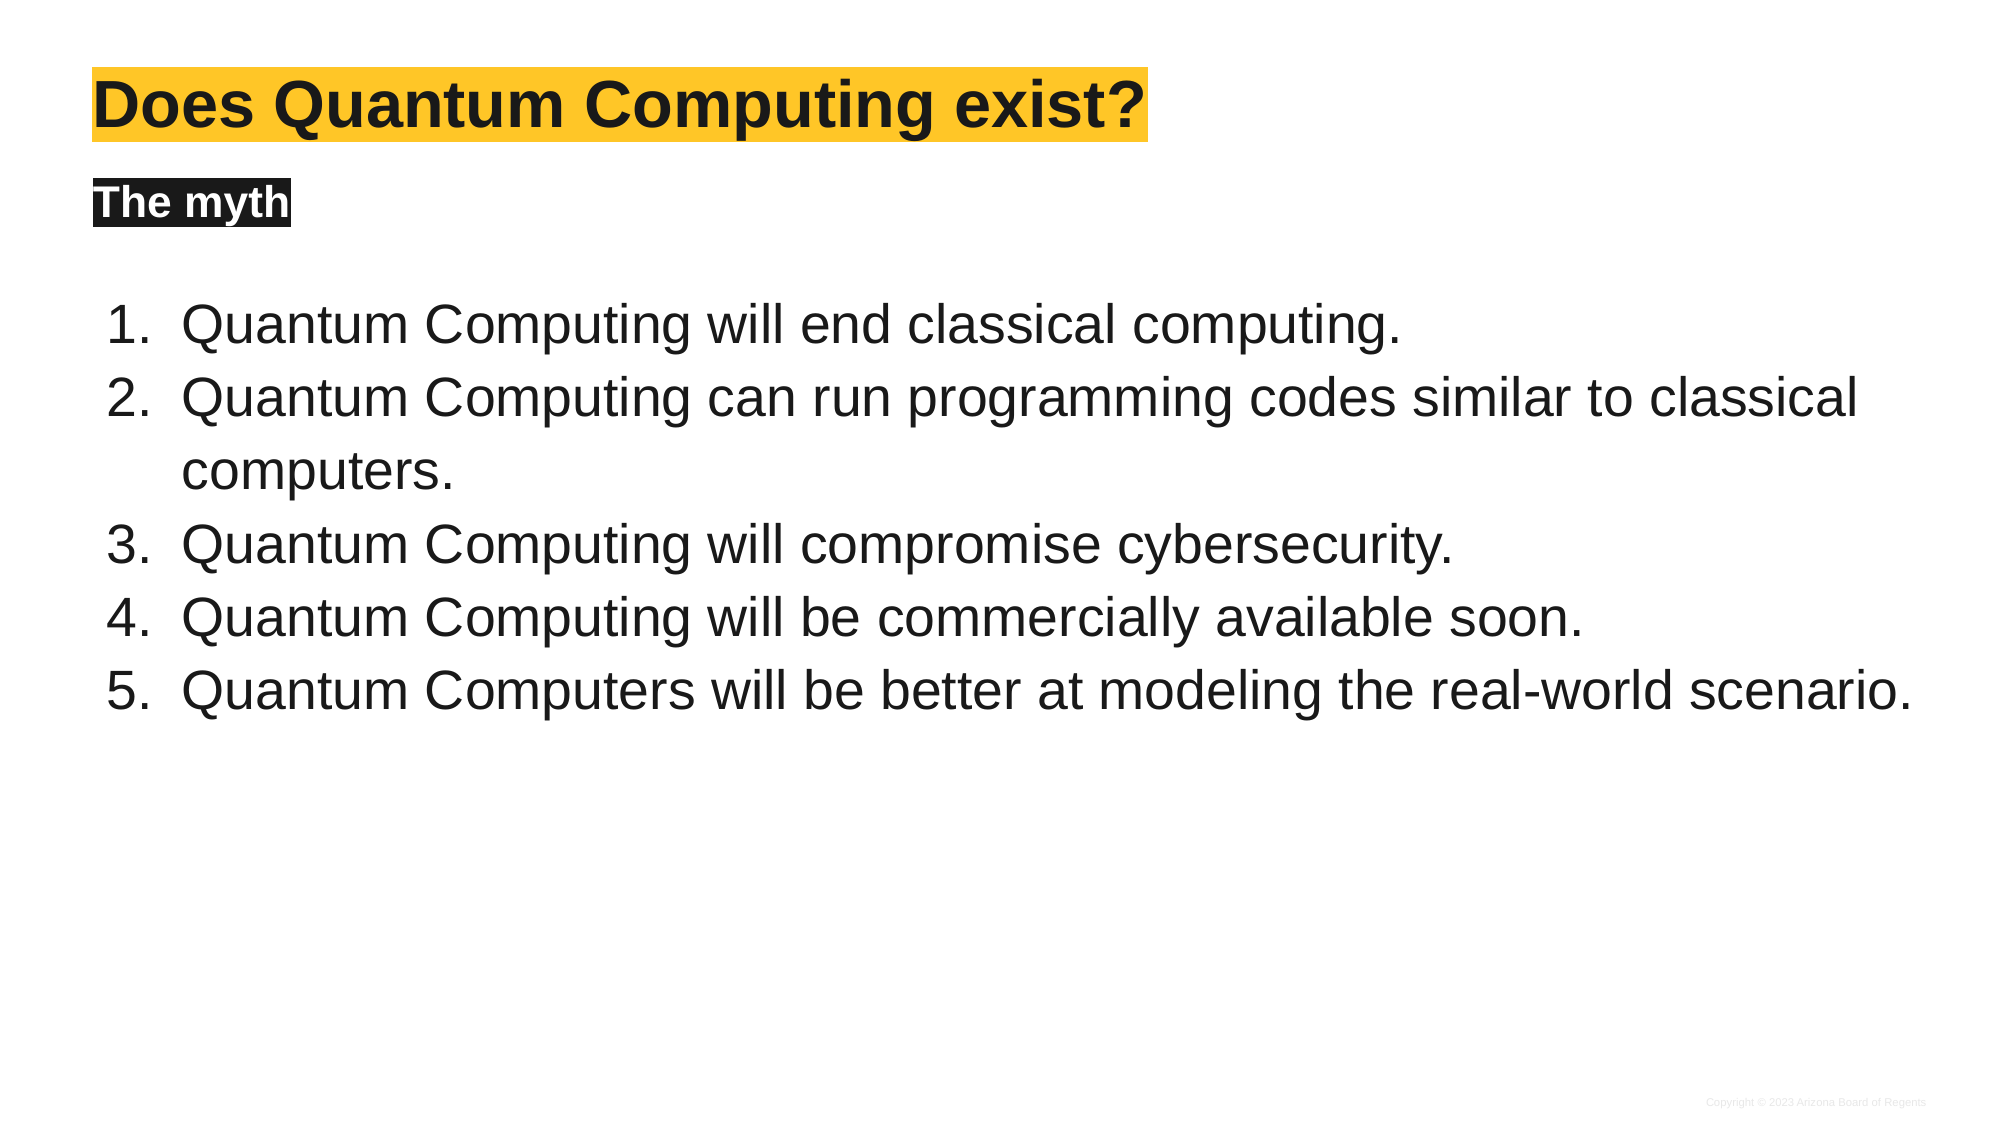

# Does Quantum Computing exist?
The myth
Quantum Computing will end classical computing.
Quantum Computing can run programming codes similar to classical computers.
Quantum Computing will compromise cybersecurity.
Quantum Computing will be commercially available soon.
Quantum Computers will be better at modeling the real-world scenario.